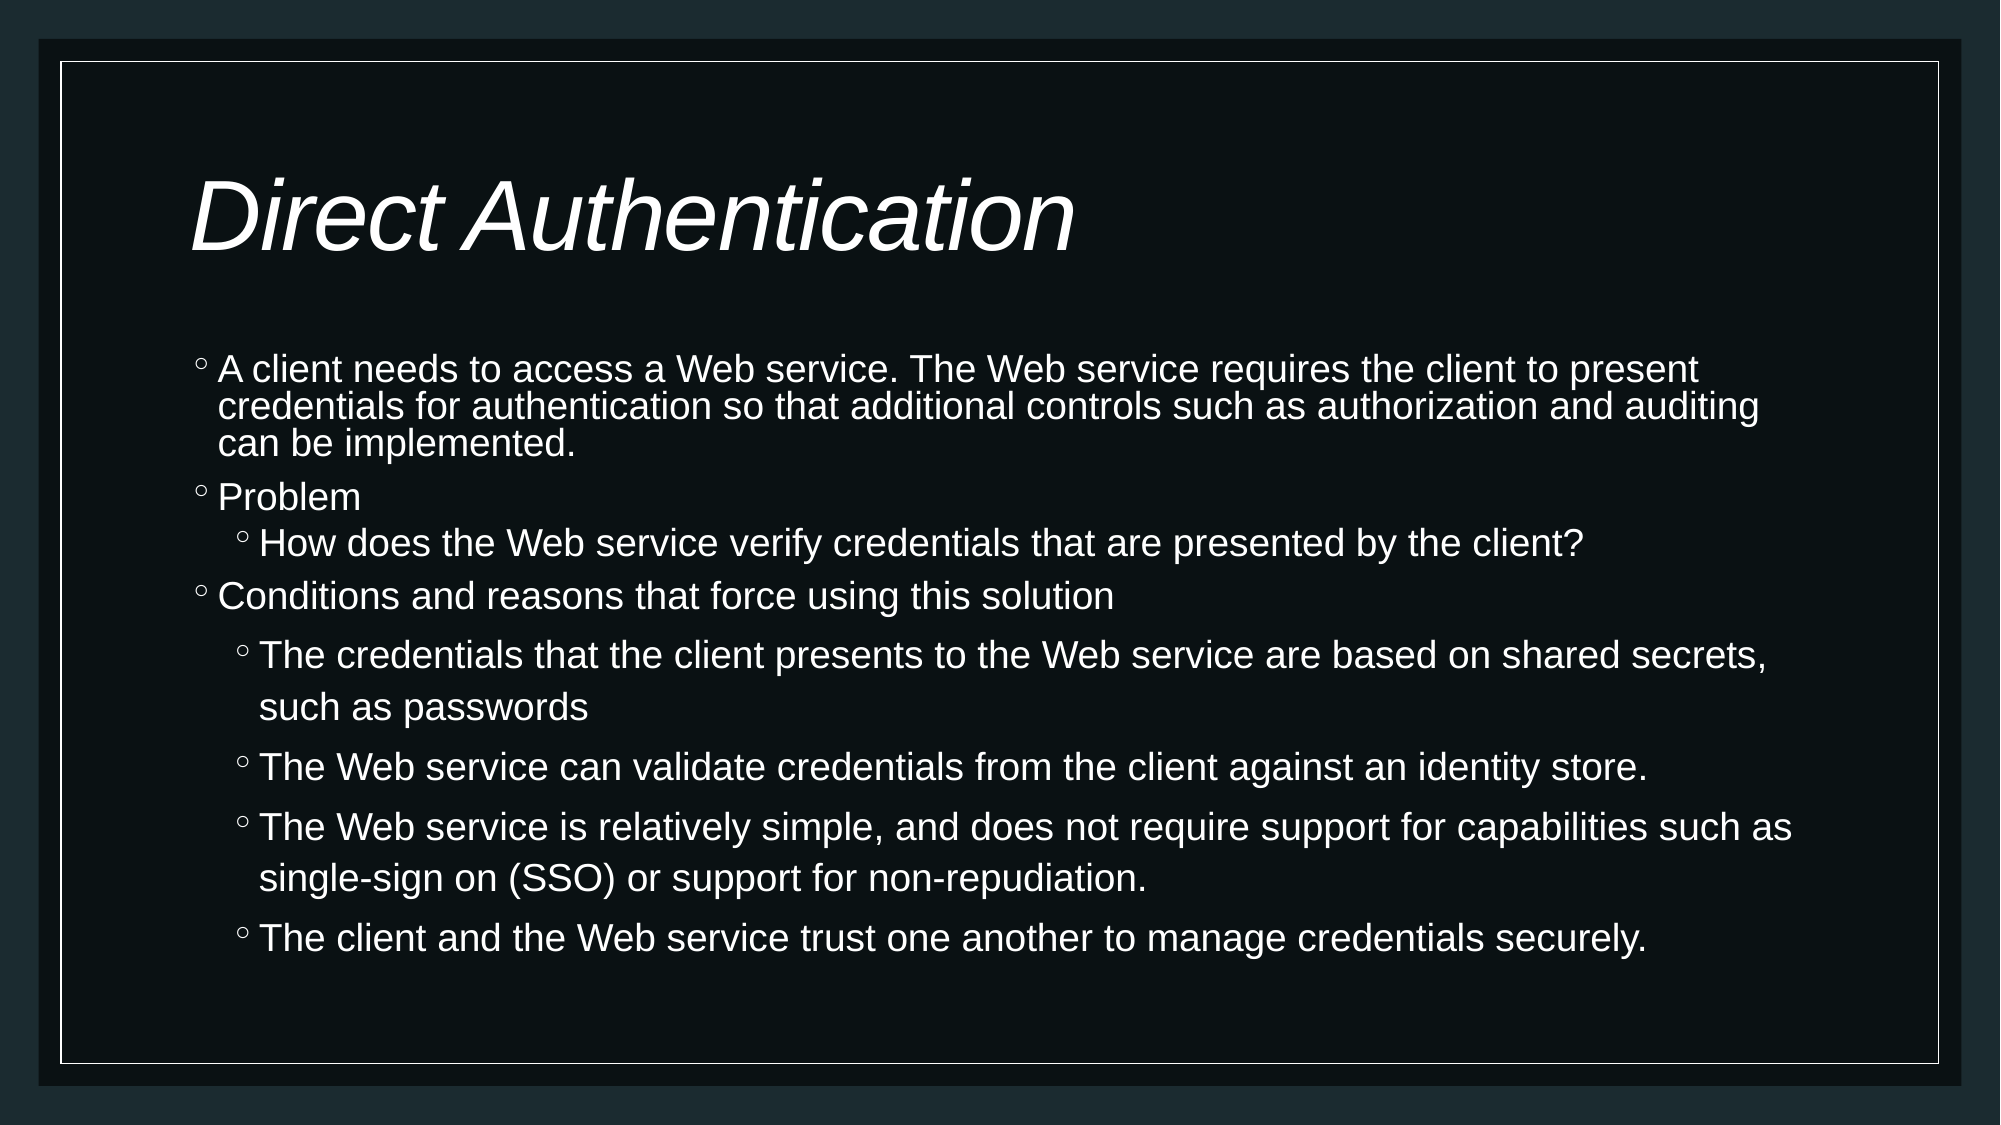

# Direct Authentication
A client needs to access a Web service. The Web service requires the client to present credentials for authentication so that additional controls such as authorization and auditing can be implemented.
Problem
How does the Web service verify credentials that are presented by the client?
Conditions and reasons that force using this solution
The credentials that the client presents to the Web service are based on shared secrets, such as passwords
The Web service can validate credentials from the client against an identity store.
The Web service is relatively simple, and does not require support for capabilities such as single-sign on (SSO) or support for non-repudiation.
The client and the Web service trust one another to manage credentials securely.